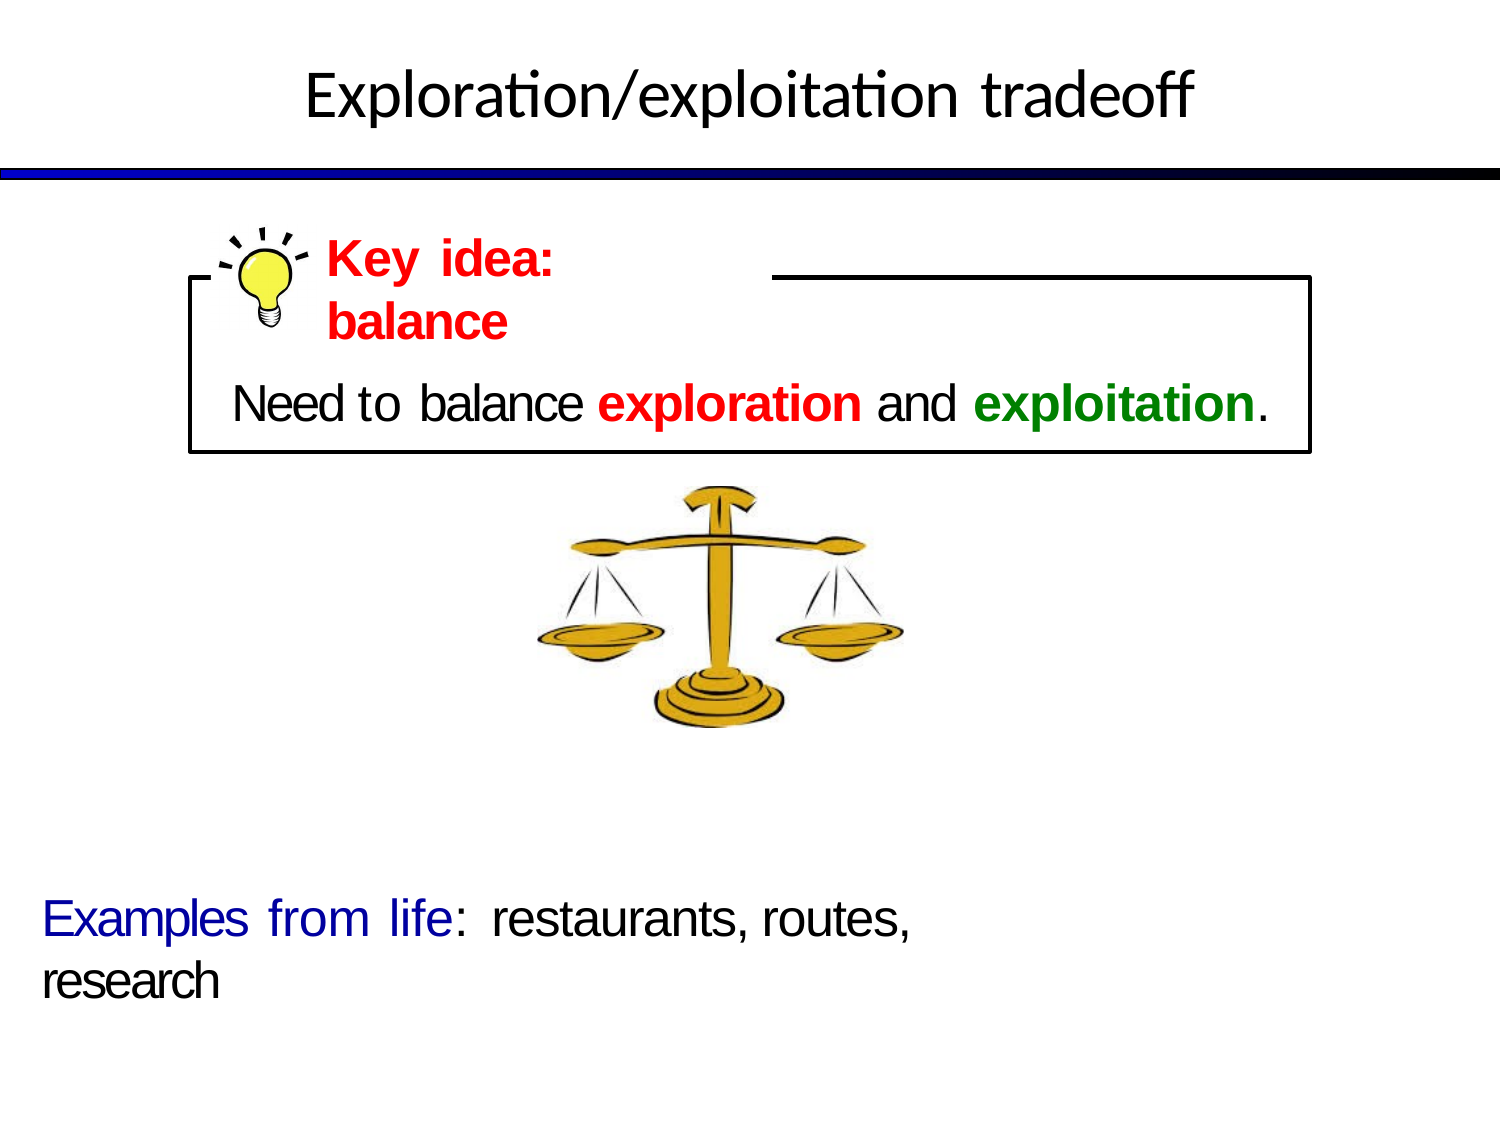

# Exploration/exploitation tradeoff
Key idea:	balance

Need to balance exploration and exploitation.

Examples from life:	restaurants, routes, research